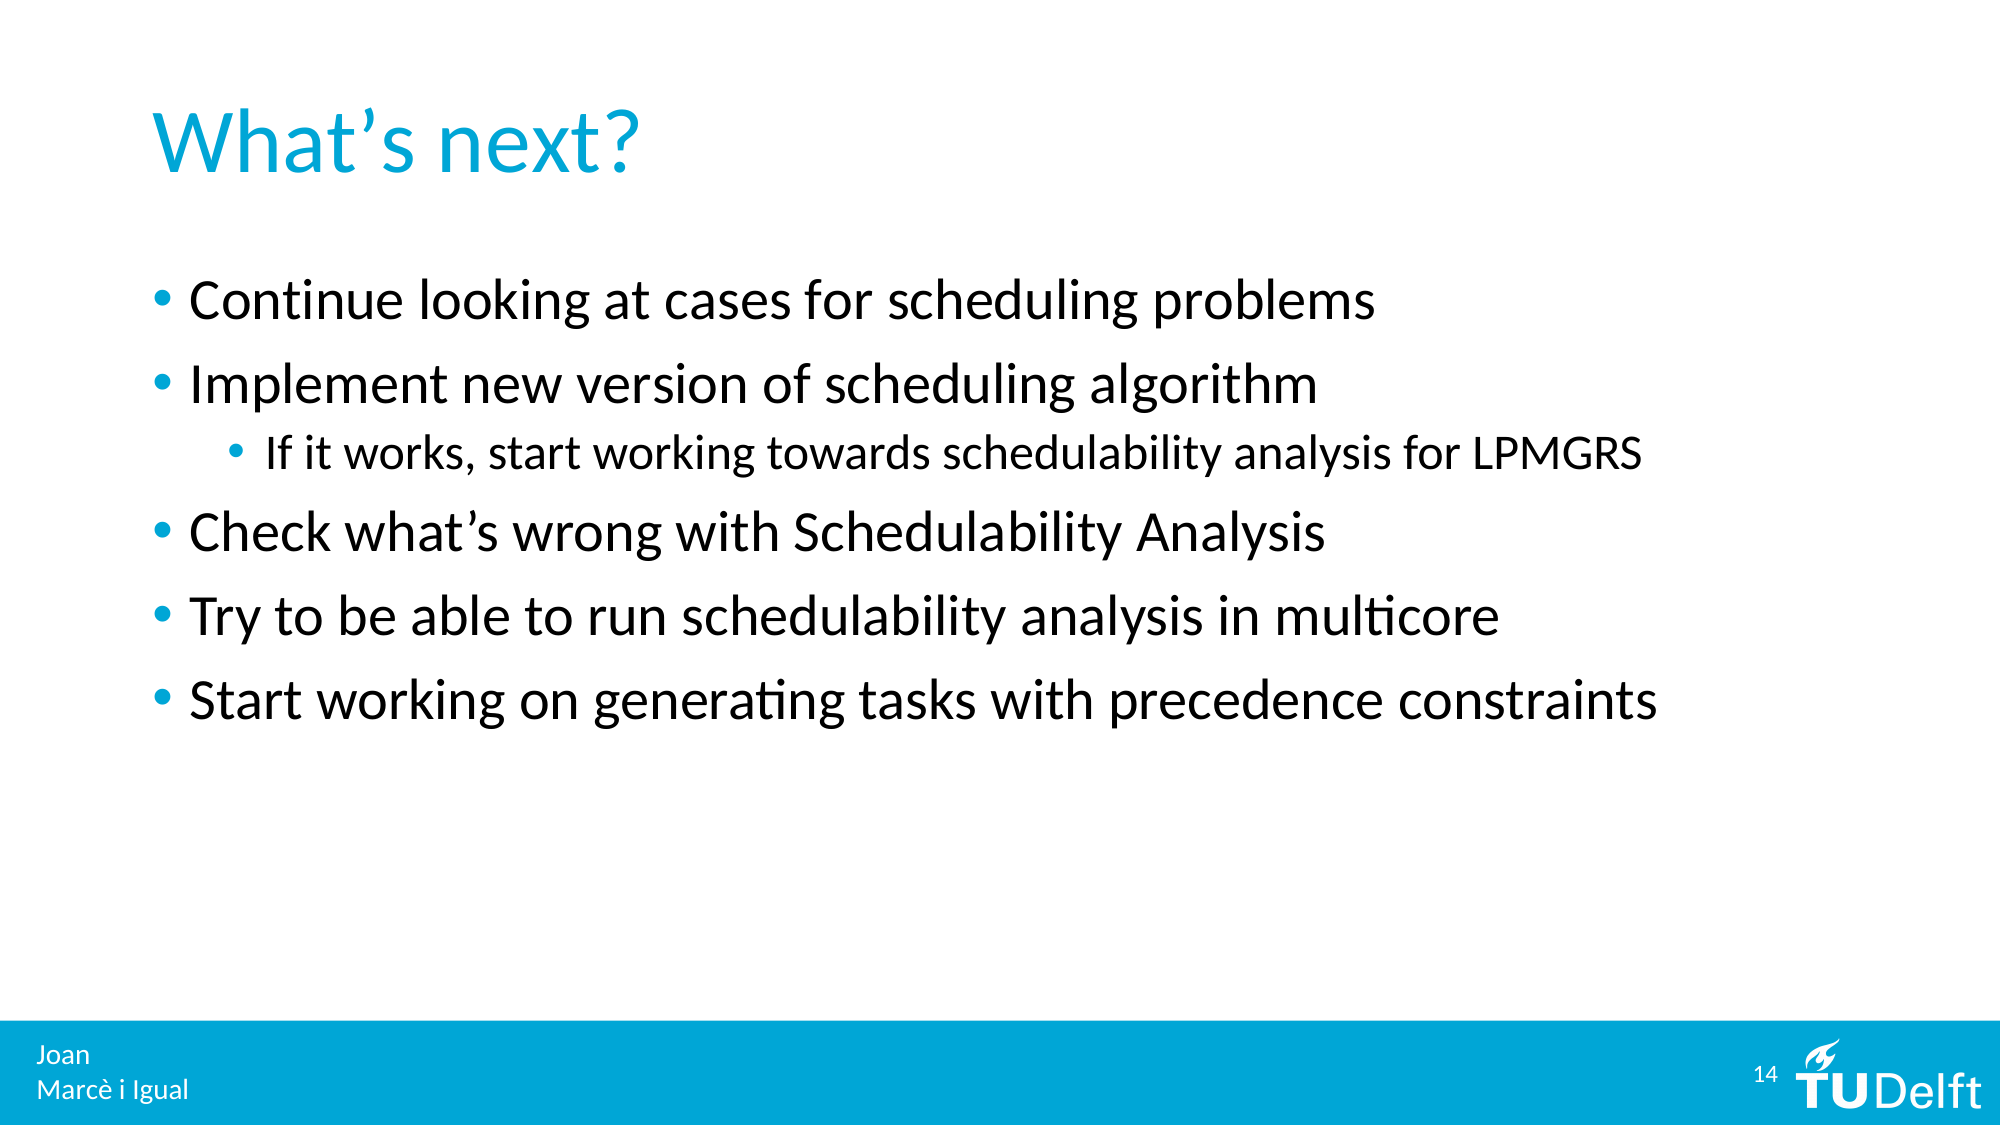

# What’s next?
Continue looking at cases for scheduling problems
Implement new version of scheduling algorithm
If it works, start working towards schedulability analysis for LPMGRS
Check what’s wrong with Schedulability Analysis
Try to be able to run schedulability analysis in multicore
Start working on generating tasks with precedence constraints
14